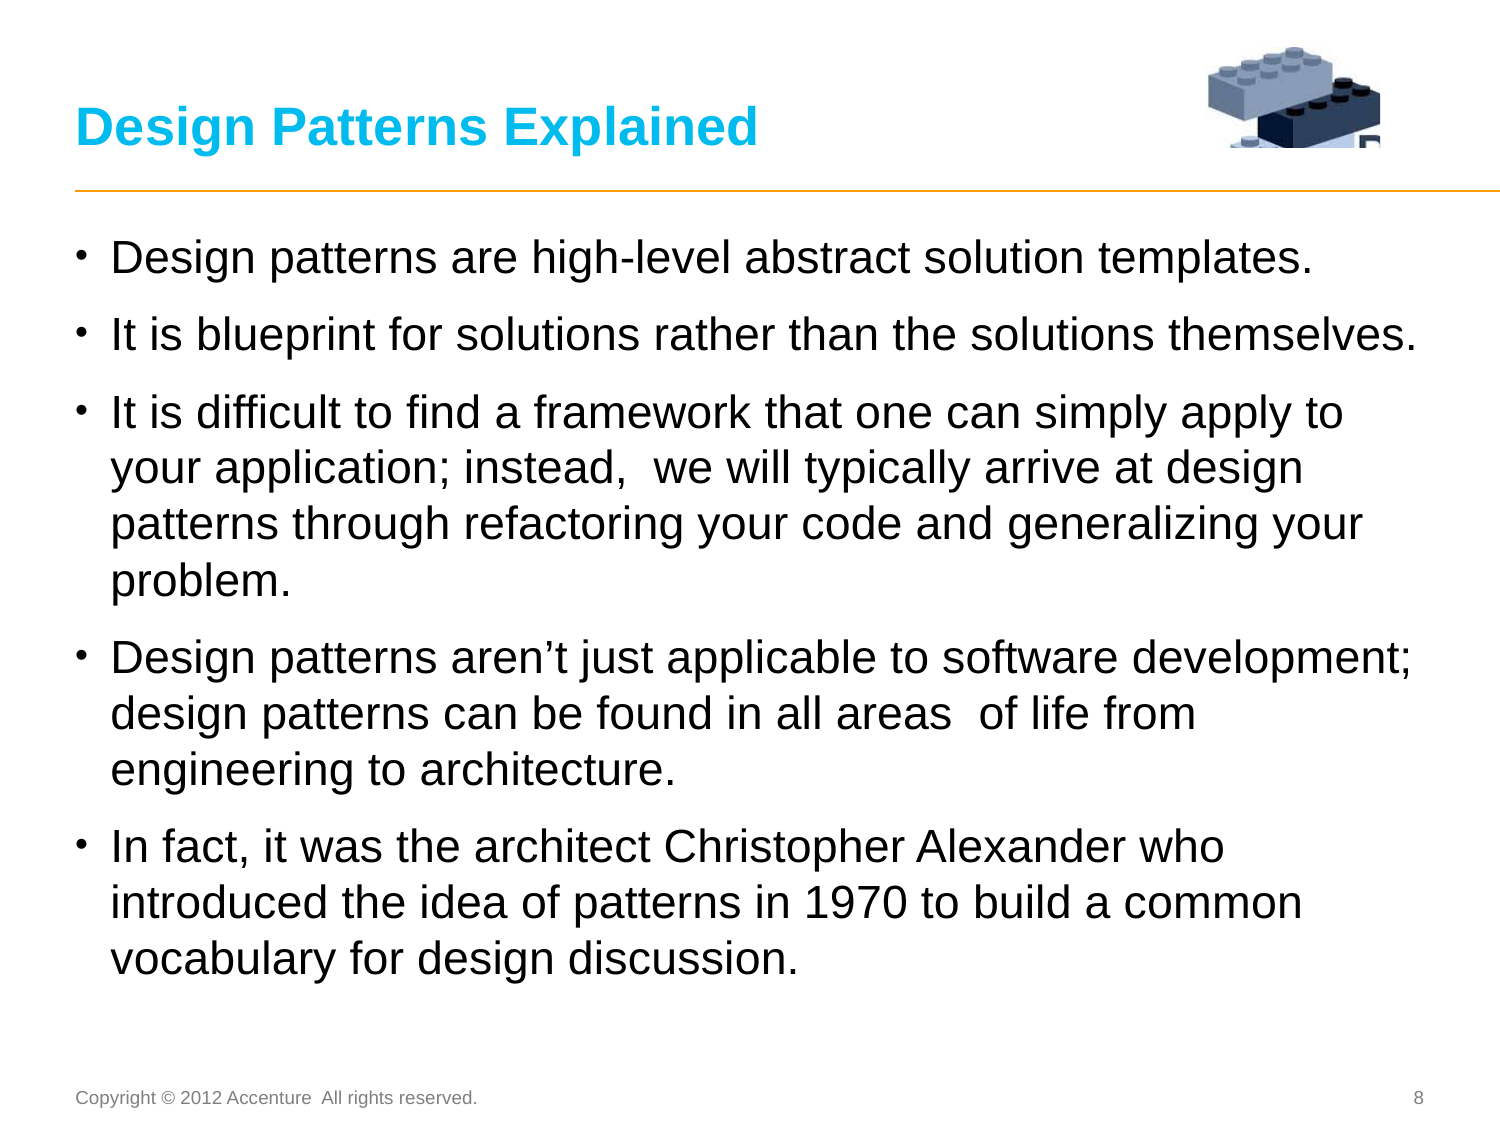

# Design Patterns Explained
Design patterns are high-level abstract solution templates.
It is blueprint for solutions rather than the solutions themselves.
It is difficult to find a framework that one can simply apply to your application; instead,  we will typically arrive at design patterns through refactoring your code and generalizing your problem.
Design patterns aren’t just applicable to software development; design patterns can be found in all areas  of life from engineering to architecture.
In fact, it was the architect Christopher Alexander who introduced the idea of patterns in 1970 to build a common vocabulary for design discussion.